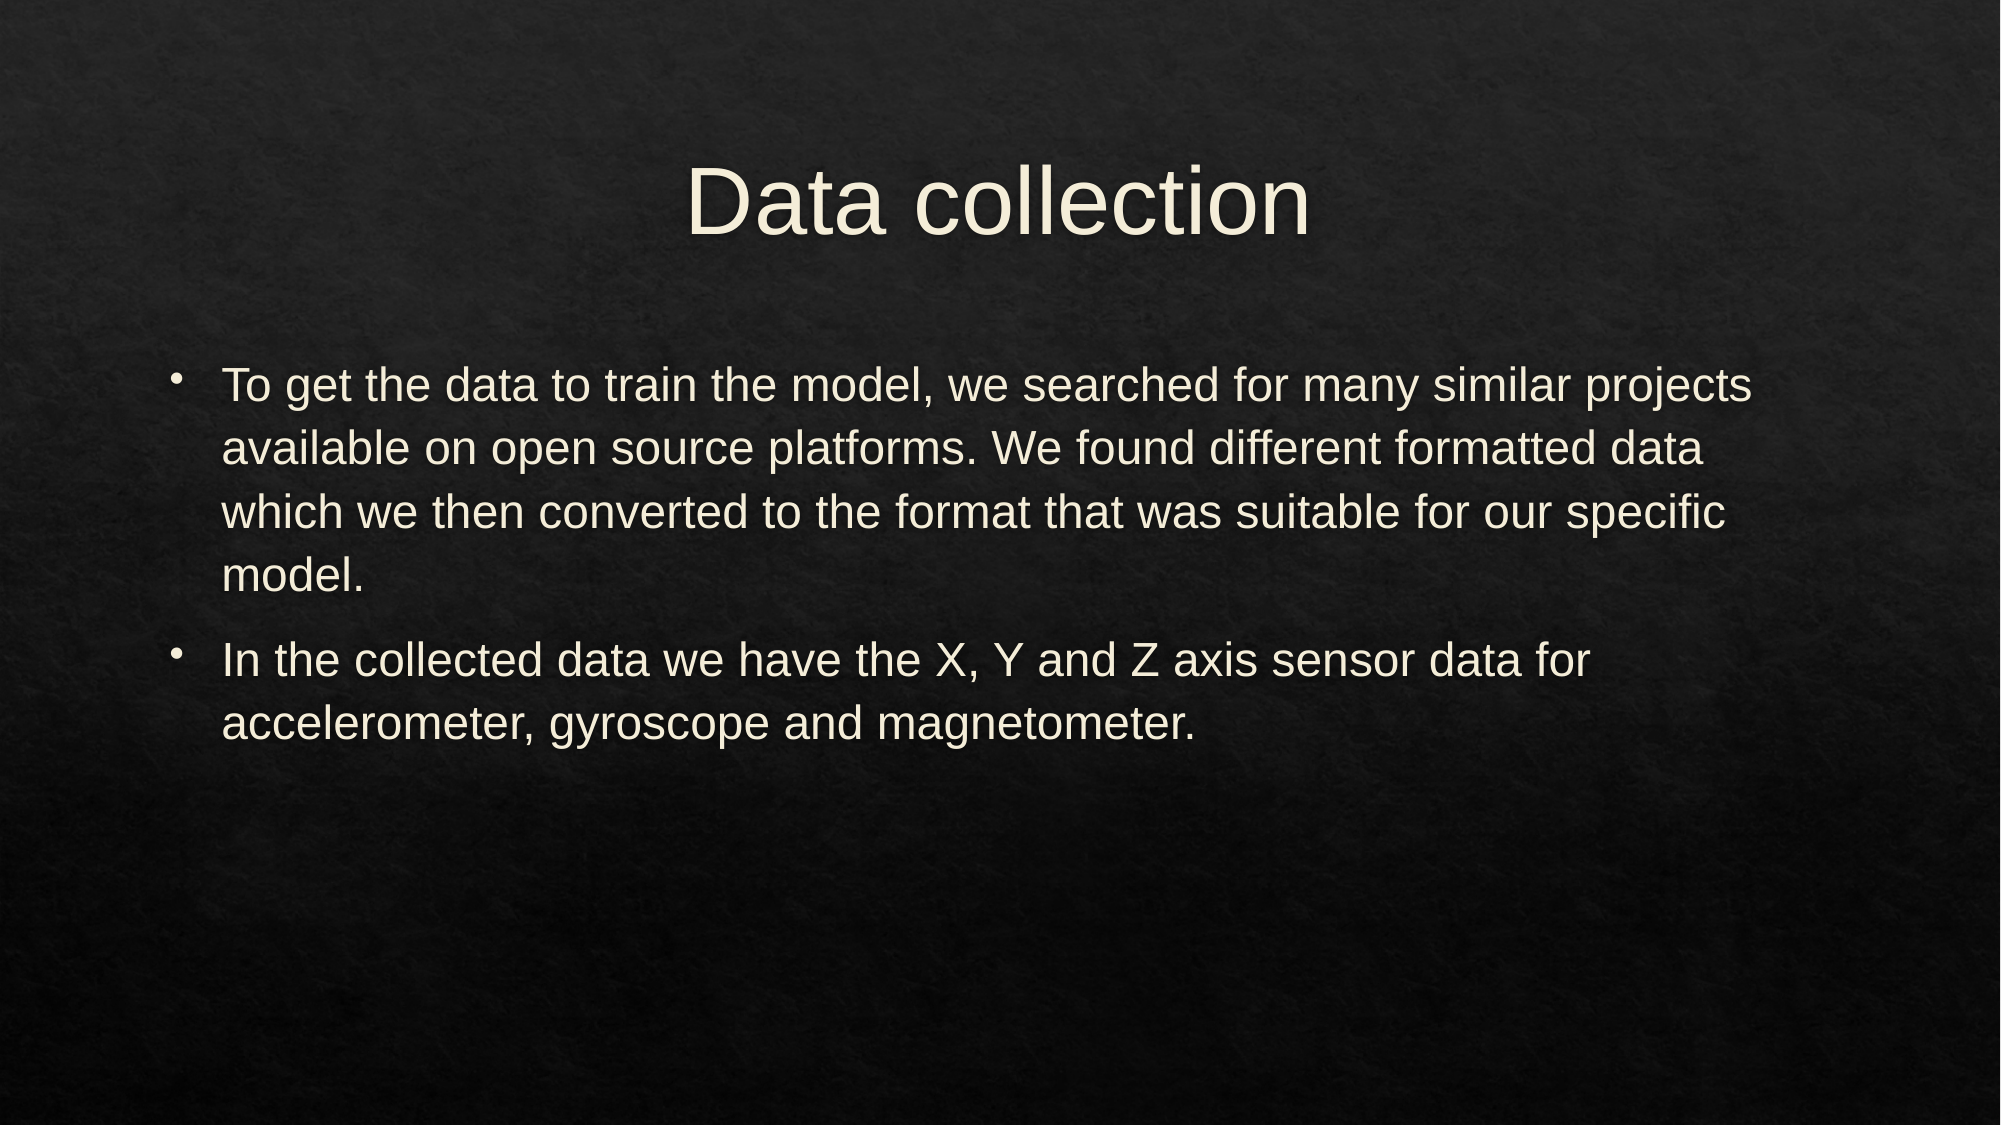

# Data collection
To get the data to train the model, we searched for many similar projects available on open source platforms. We found different formatted data which we then converted to the format that was suitable for our specific model.
In the collected data we have the X, Y and Z axis sensor data for accelerometer, gyroscope and magnetometer.